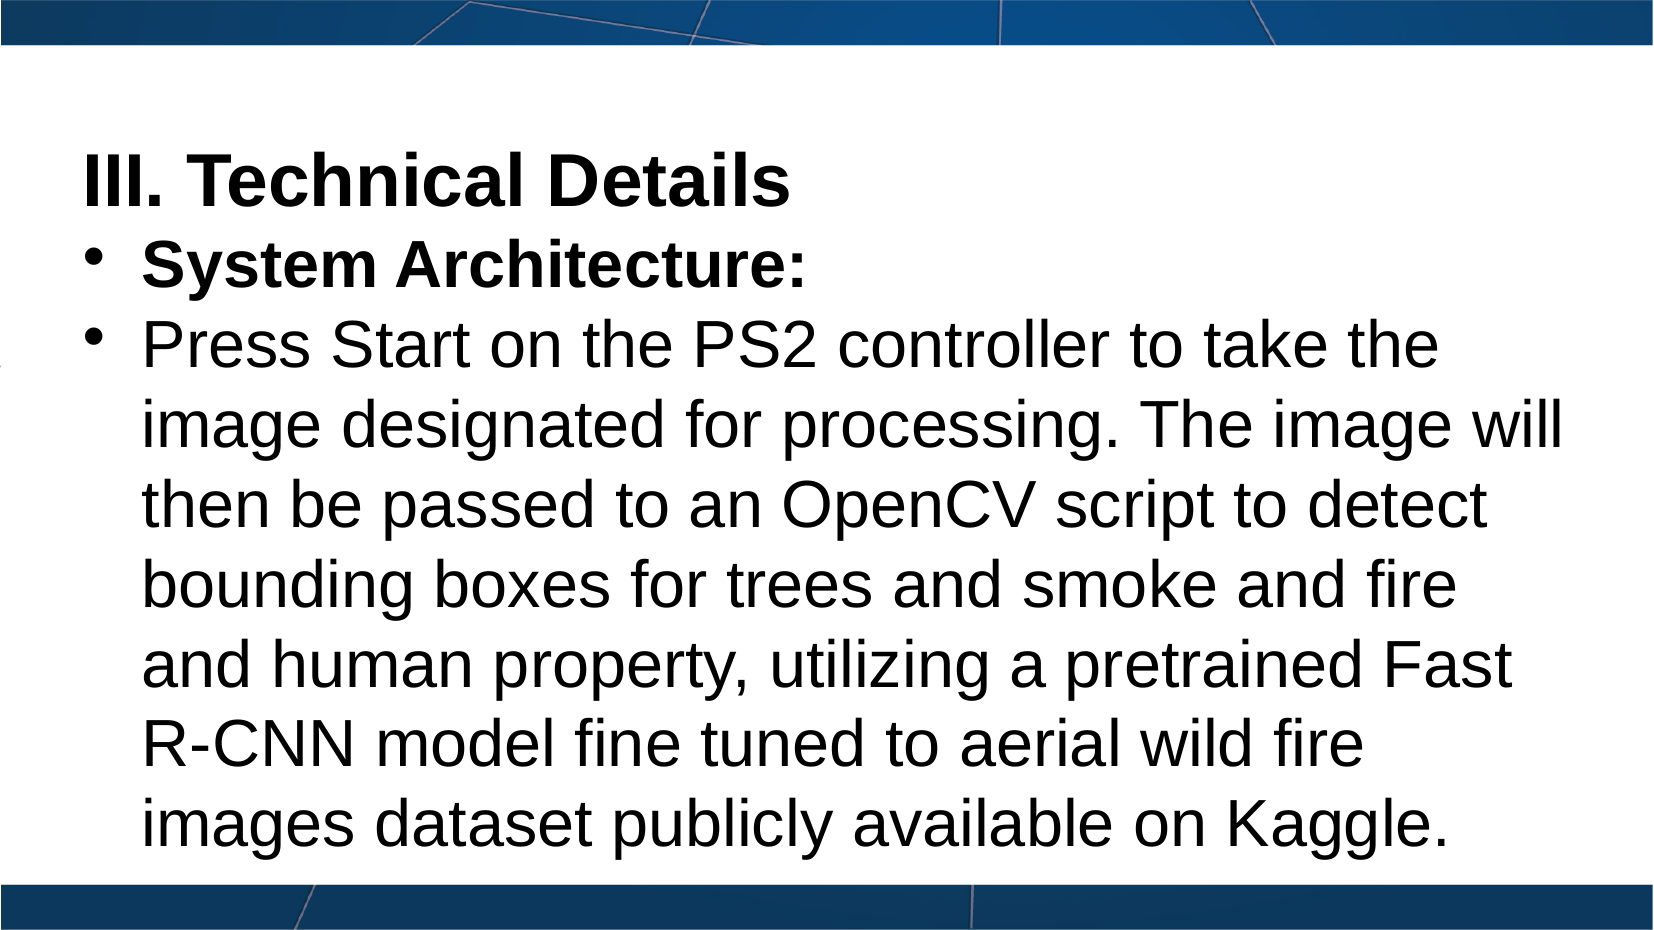

# III. Technical Details
System Architecture:
Press Start on the PS2 controller to take the image designated for processing. The image will then be passed to an OpenCV script to detect bounding boxes for trees and smoke and fire and human property, utilizing a pretrained Fast R-CNN model fine tuned to aerial wild fire images dataset publicly available on Kaggle.